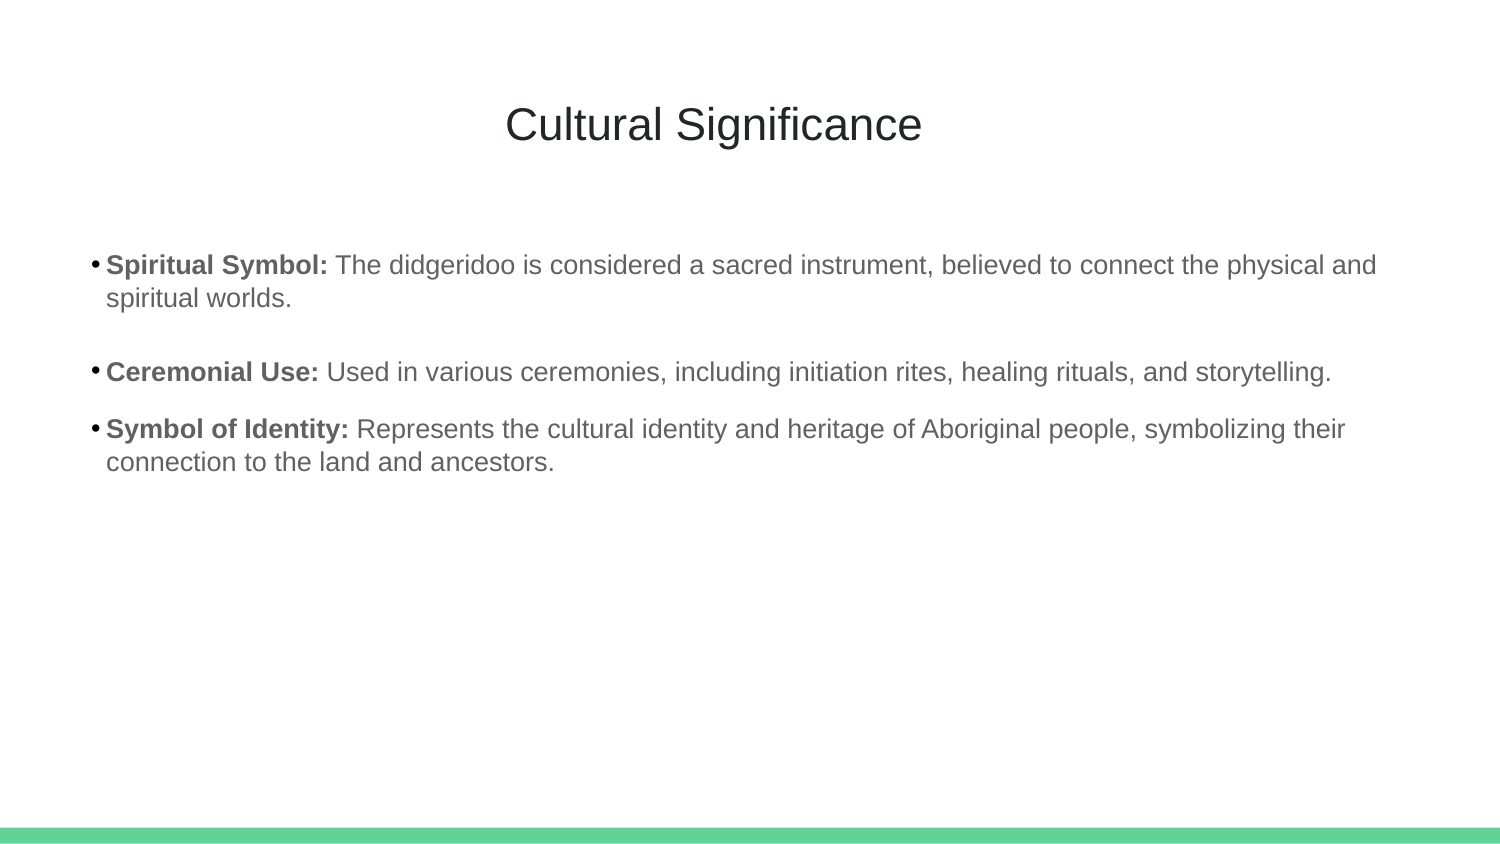

# Cultural Significance

Spiritual Symbol: The didgeridoo is considered a sacred instrument, believed to connect the physical and spiritual worlds.
Ceremonial Use: Used in various ceremonies, including initiation rites, healing rituals, and storytelling.
Symbol of Identity: Represents the cultural identity and heritage of Aboriginal people, symbolizing their connection to the land and ancestors.